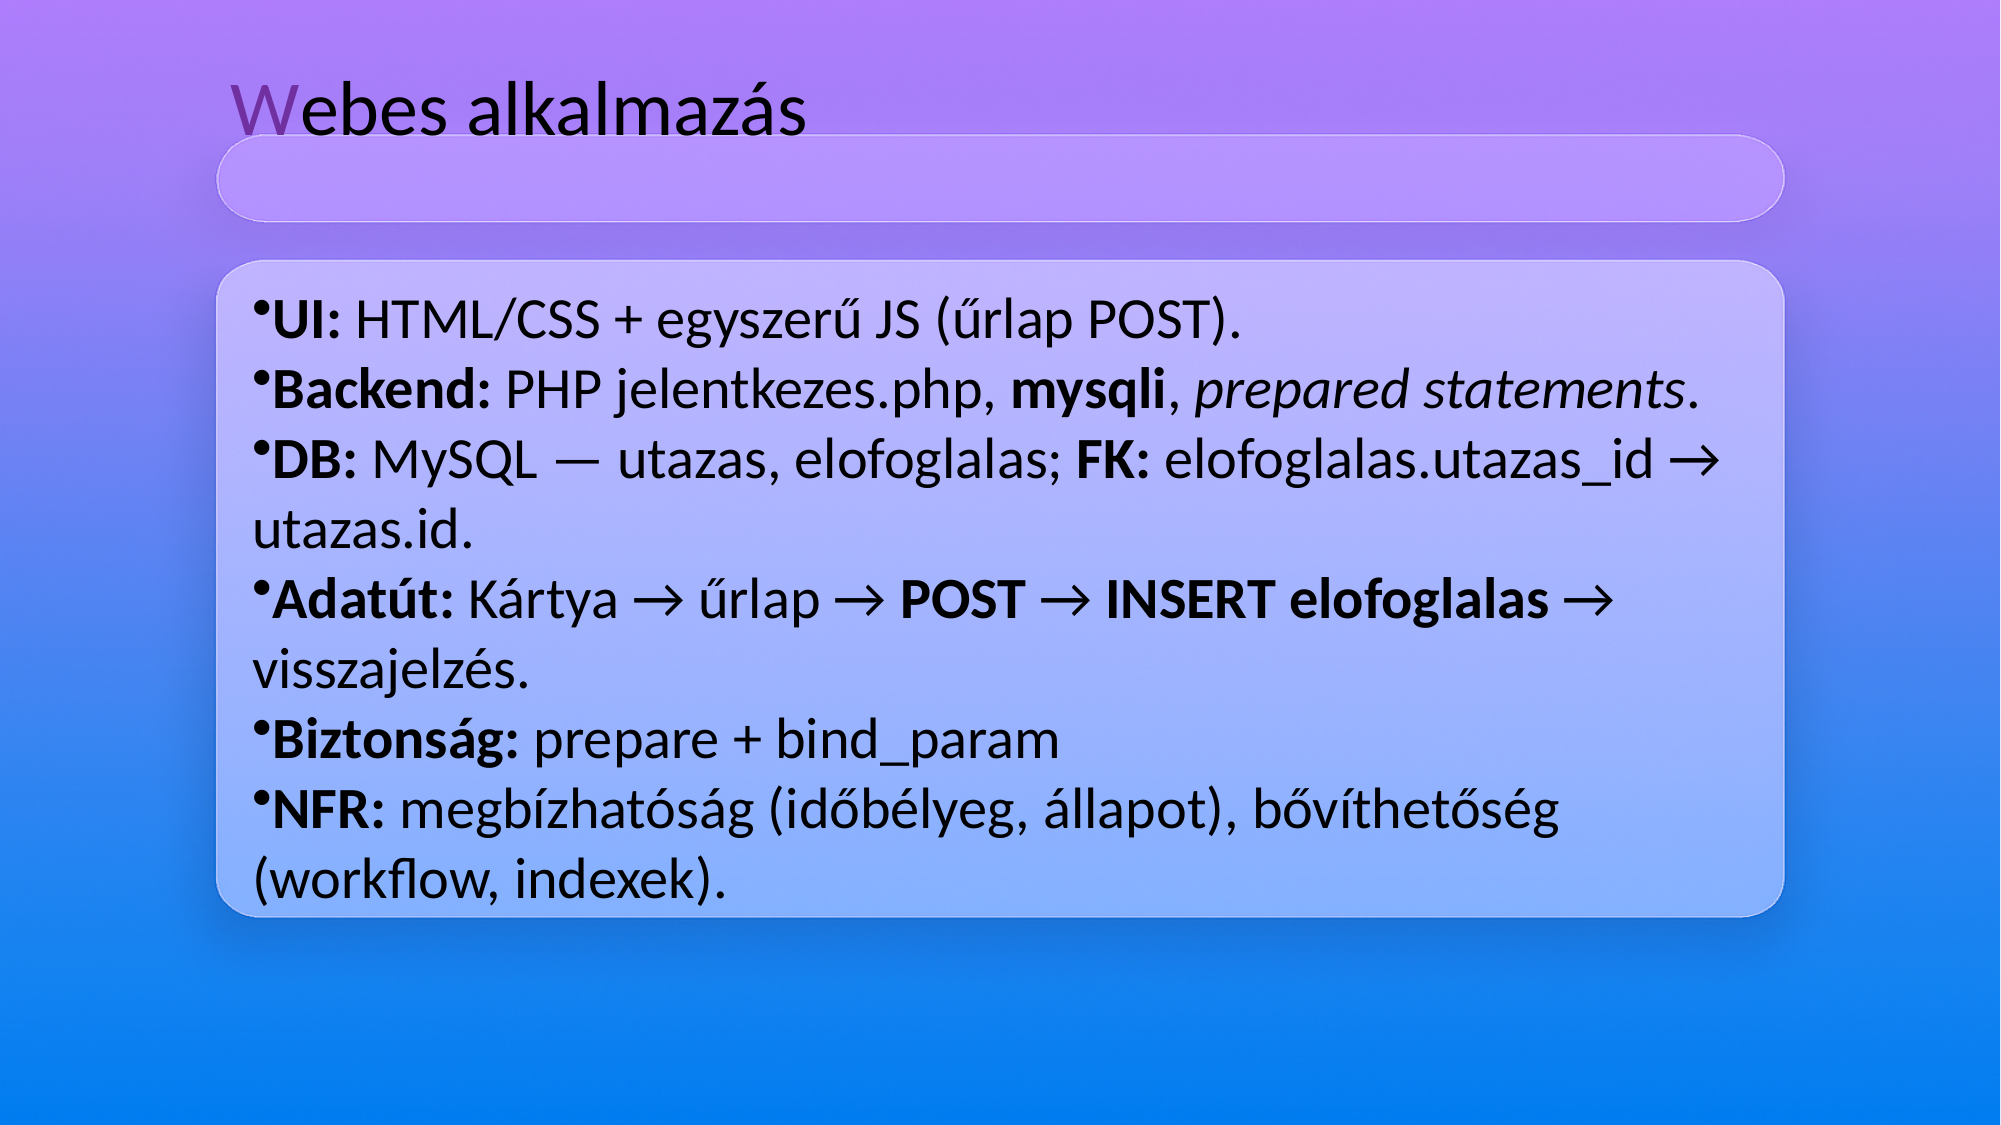

# Webes alkalmazás
UI: HTML/CSS + egyszerű JS (űrlap POST).
Backend: PHP jelentkezes.php, mysqli, prepared statements.
DB: MySQL — utazas, elofoglalas; FK: elofoglalas.utazas_id → utazas.id.
Adatút: Kártya → űrlap → POST → INSERT elofoglalas → visszajelzés.
Biztonság: prepare + bind_param
NFR: megbízhatóság (időbélyeg, állapot), bővíthetőség (workflow, indexek).